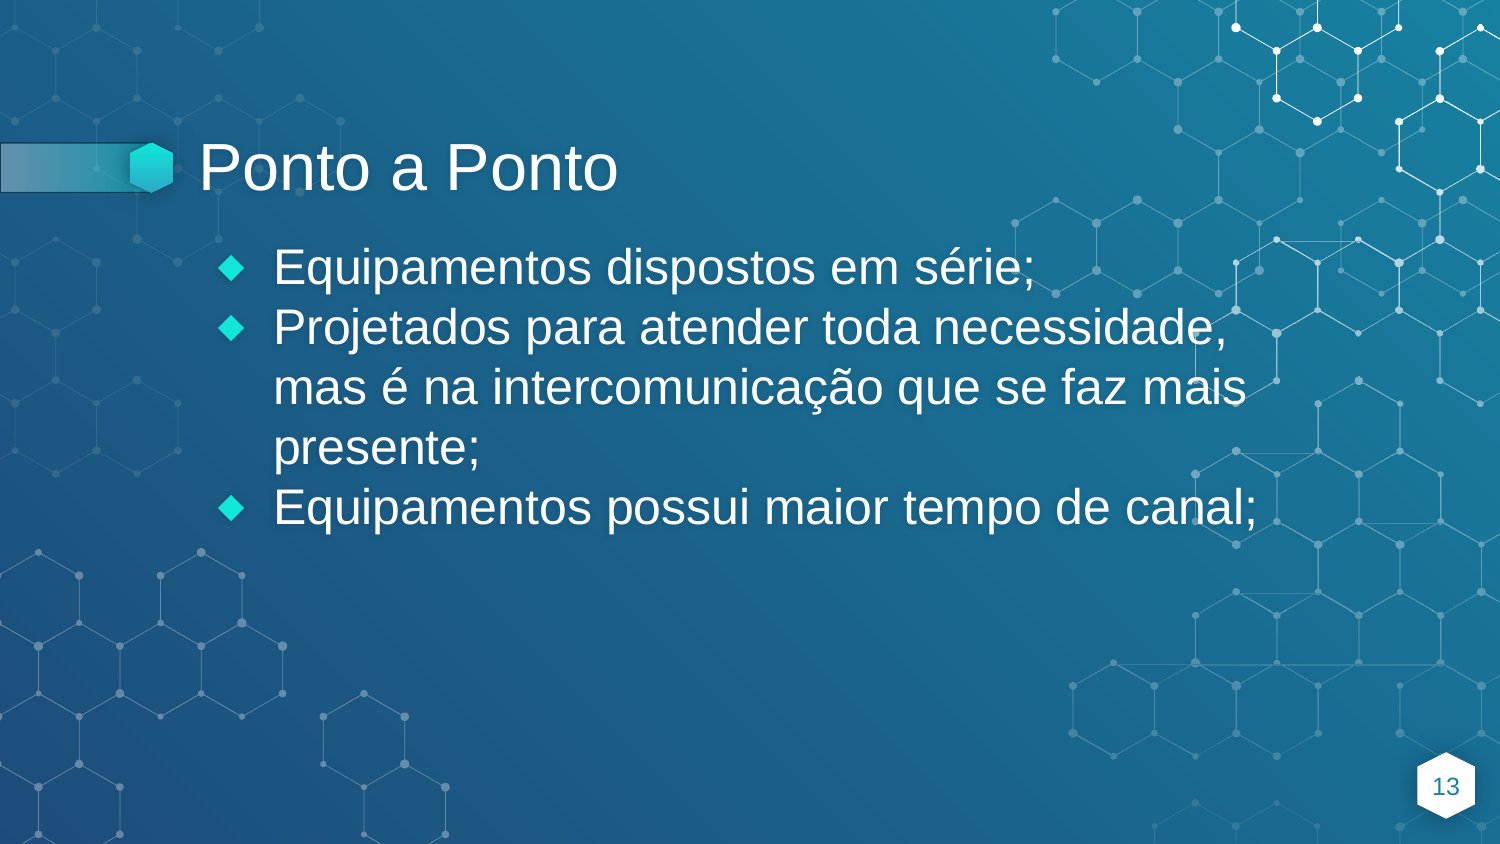

# Ponto a Ponto
Equipamentos dispostos em série;
Projetados para atender toda necessidade, mas é na intercomunicação que se faz mais presente;
Equipamentos possui maior tempo de canal;

13